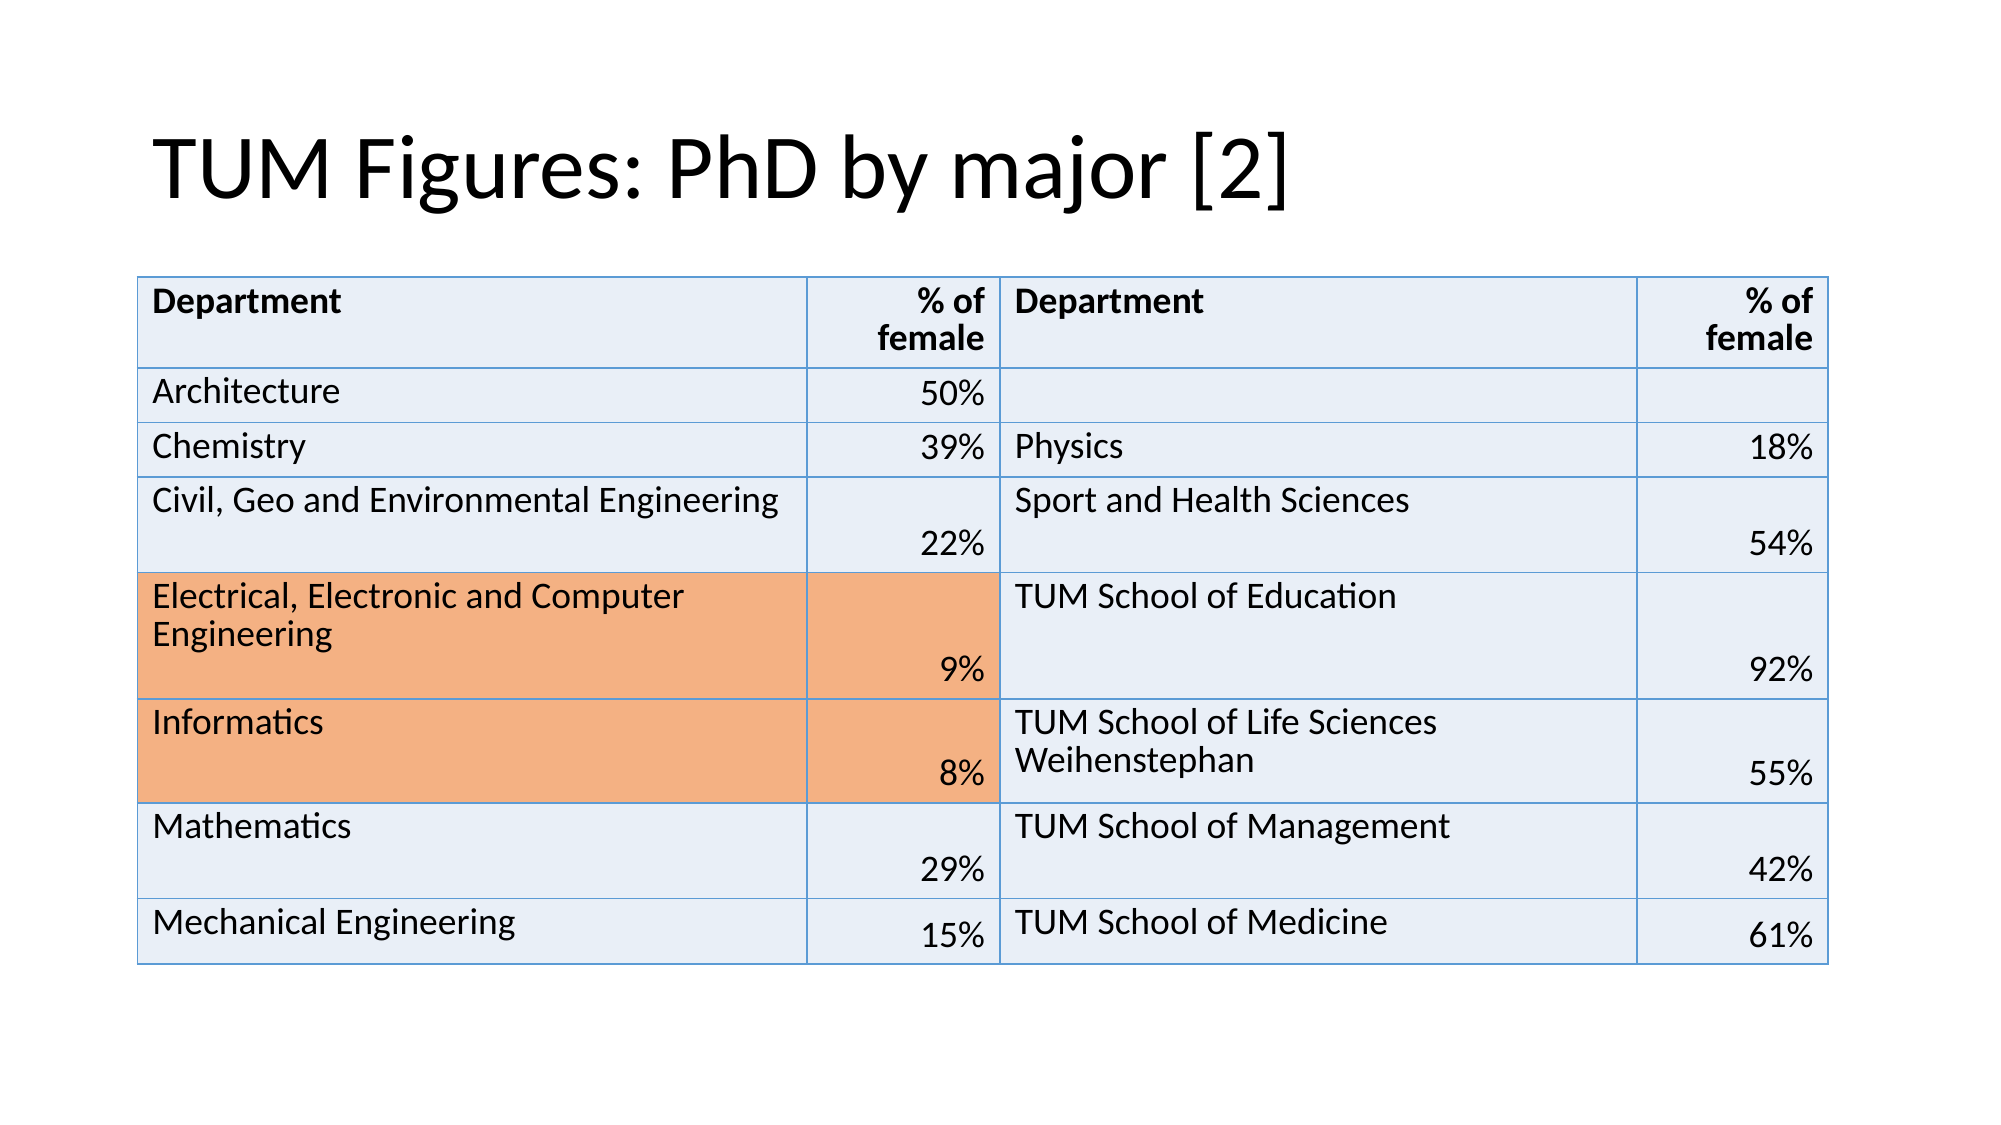

# TUM Figures: PhD by major [2]
| Department | % of female | Department | % of female |
| --- | --- | --- | --- |
| Architecture | 50% |  |  |
| Chemistry | 39% | Physics | 18% |
| Civil, Geo and Environmental Engineering | 22% | Sport and Health Sciences | 54% |
| Electrical, Electronic and Computer Engineering | 9% | TUM School of Education | 92% |
| Informatics | 8% | TUM School of Life Sciences Weihenstephan | 55% |
| Mathematics | 29% | TUM School of Management | 42% |
| Mechanical Engineering | 15% | TUM School of Medicine | 61% |